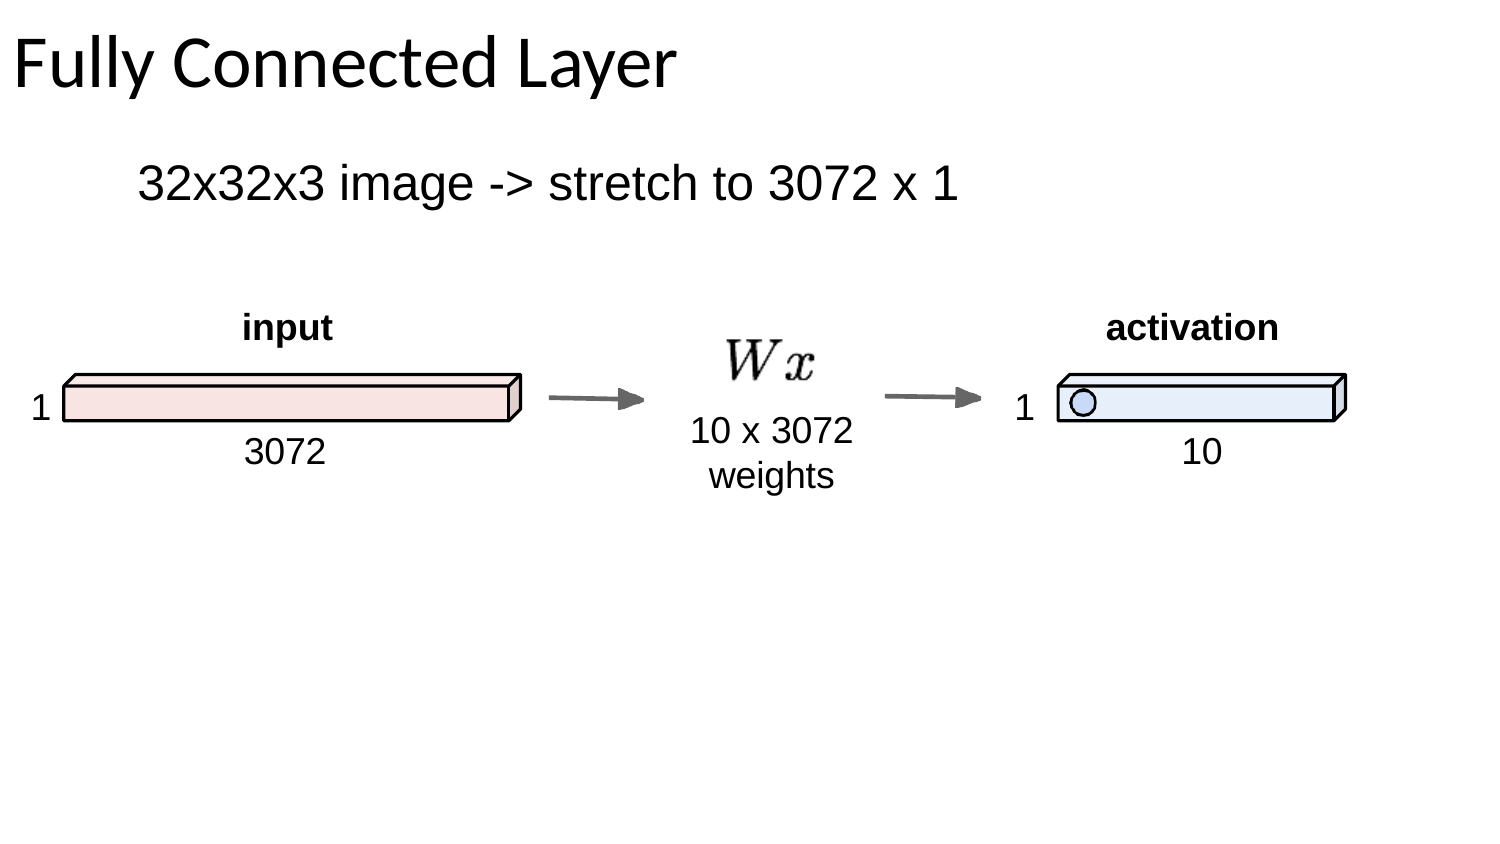

# Fully Connected Layer
32x32x3 image -> stretch to 3072 x 1
input
activation

1
1

10 x 3072
weights
3072
10